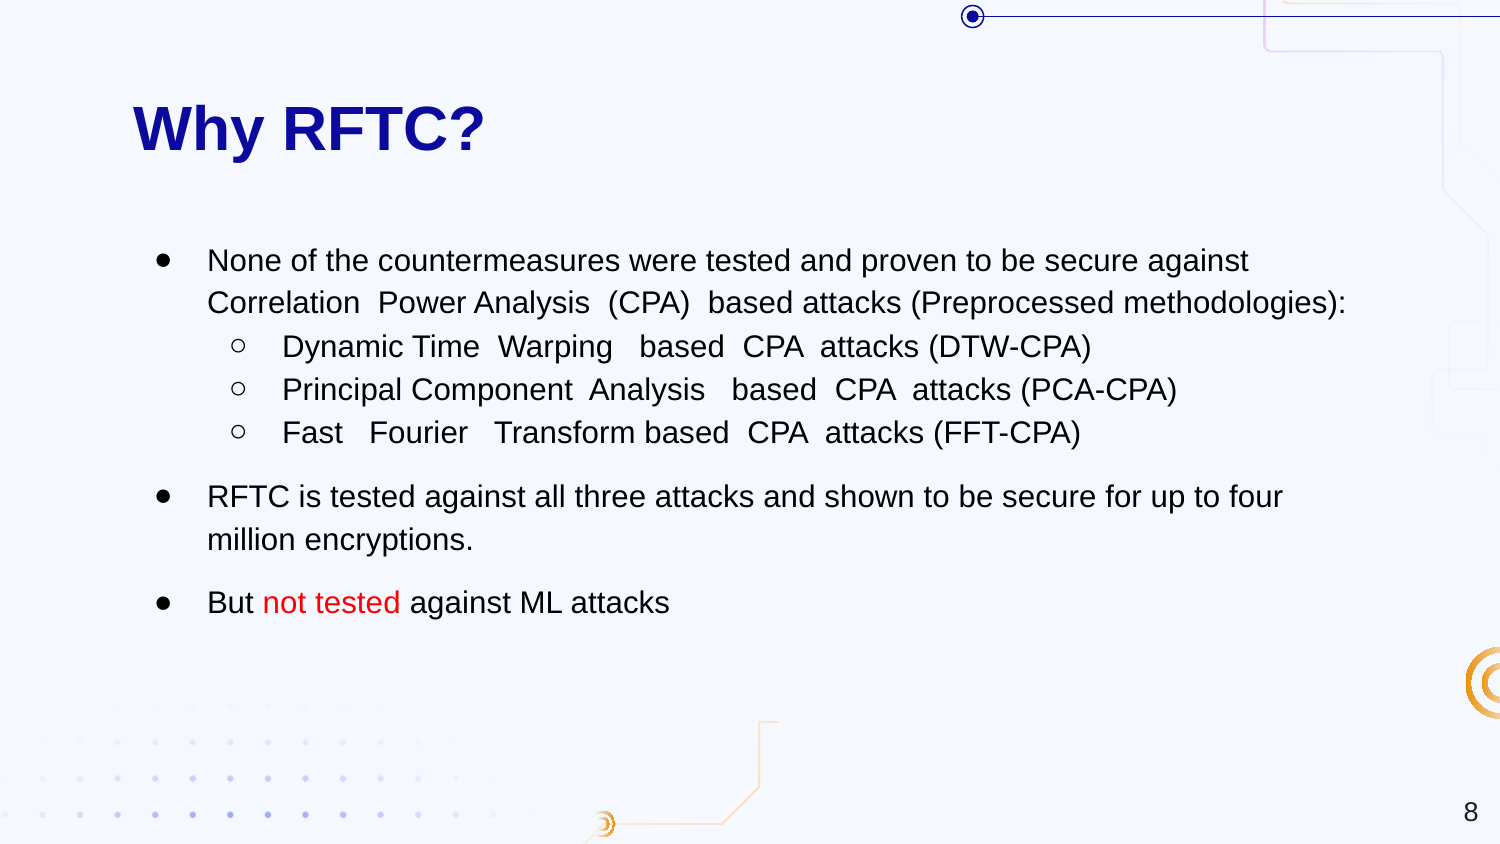

# Why RFTC?
None of the countermeasures were tested and proven to be secure against Correlation  Power Analysis  (CPA)  based attacks (Preprocessed methodologies):
Dynamic Time  Warping   based  CPA  attacks (DTW-CPA)
Principal Component  Analysis   based  CPA  attacks (PCA-CPA)
Fast   Fourier   Transform based  CPA  attacks (FFT-CPA)
RFTC is tested against all three attacks and shown to be secure for up to four million encryptions.
But not tested against ML attacks

8